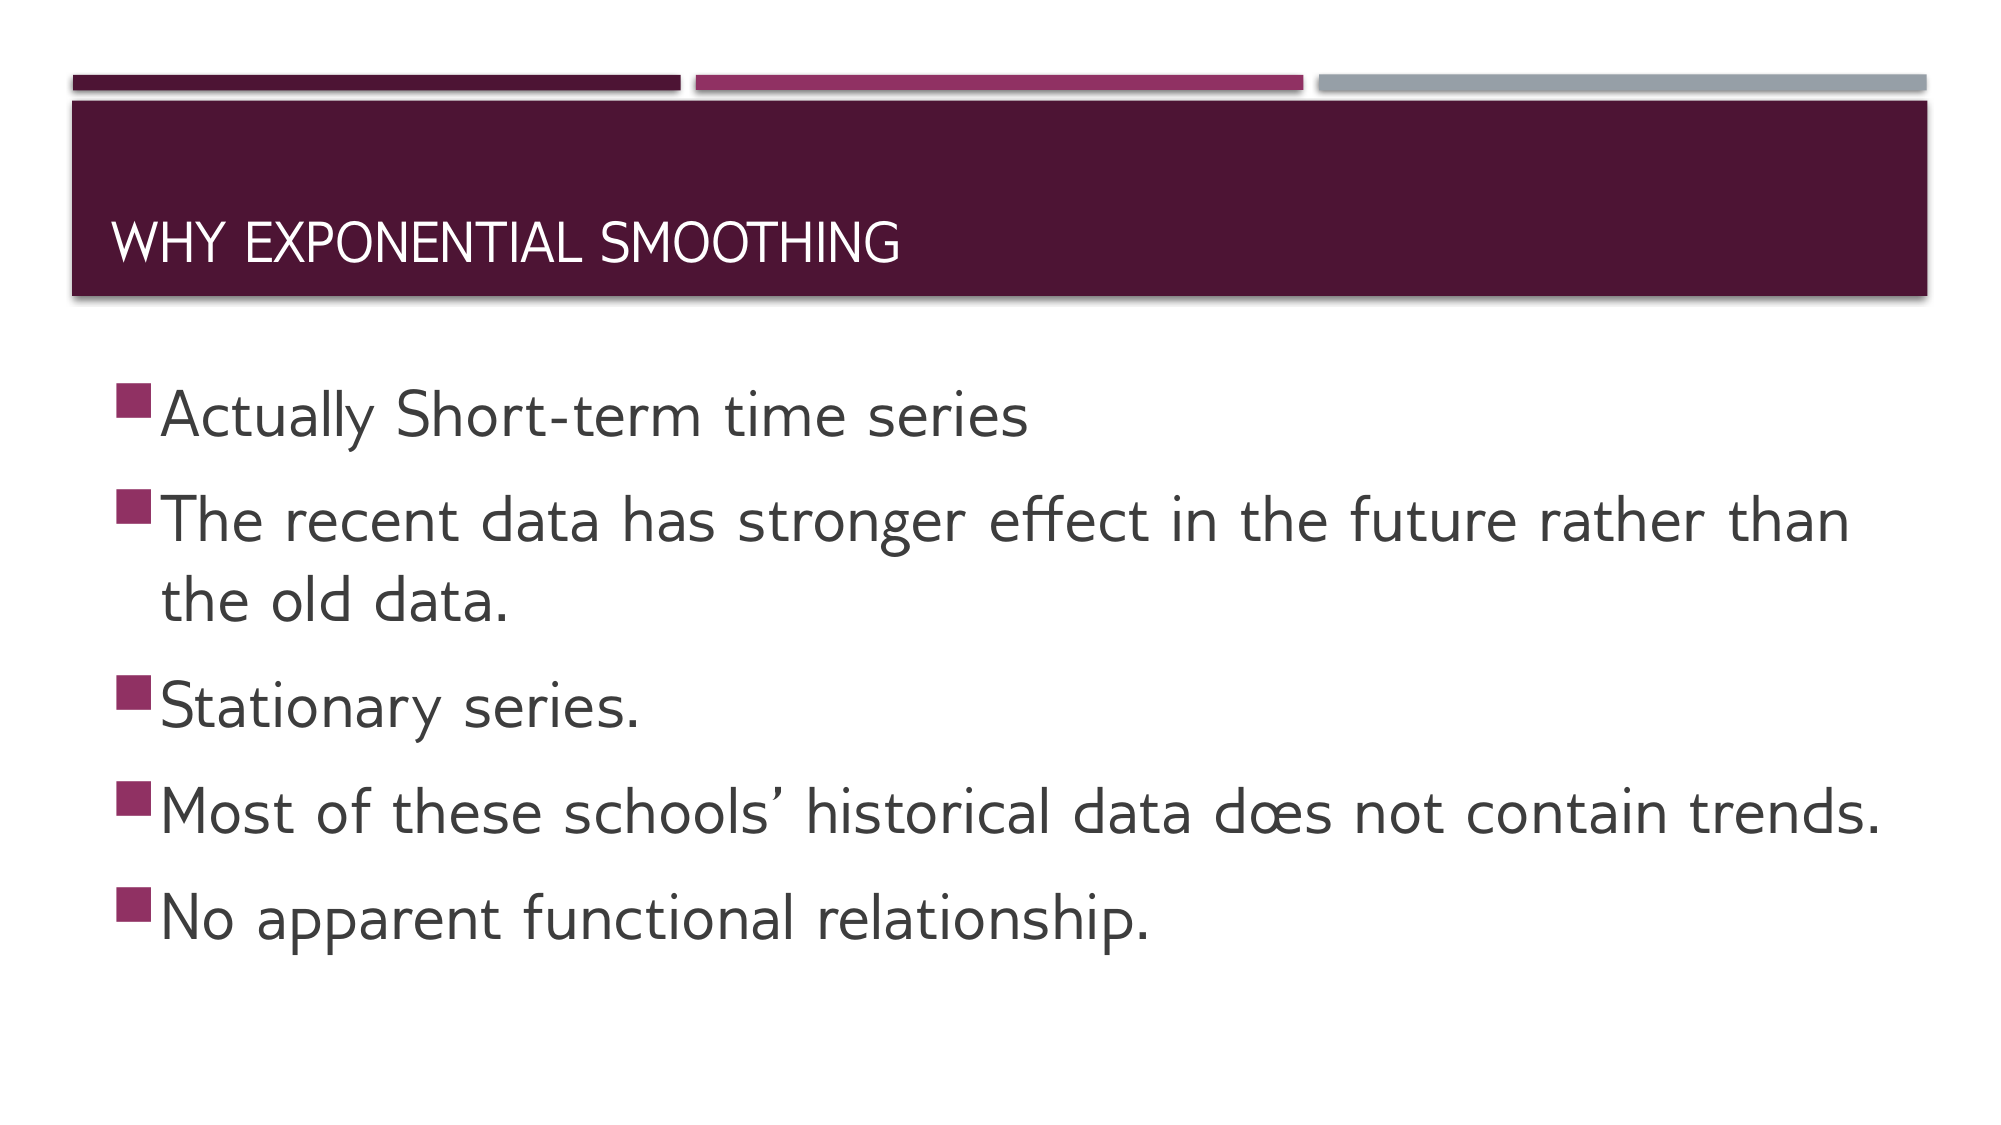

# Why Exponential Smoothing
Actually Short-term time series
The recent data has stronger effect in the future rather than the old data.
Stationary series.
Most of these schools’ historical data does not contain trends.
No apparent functional relationship.